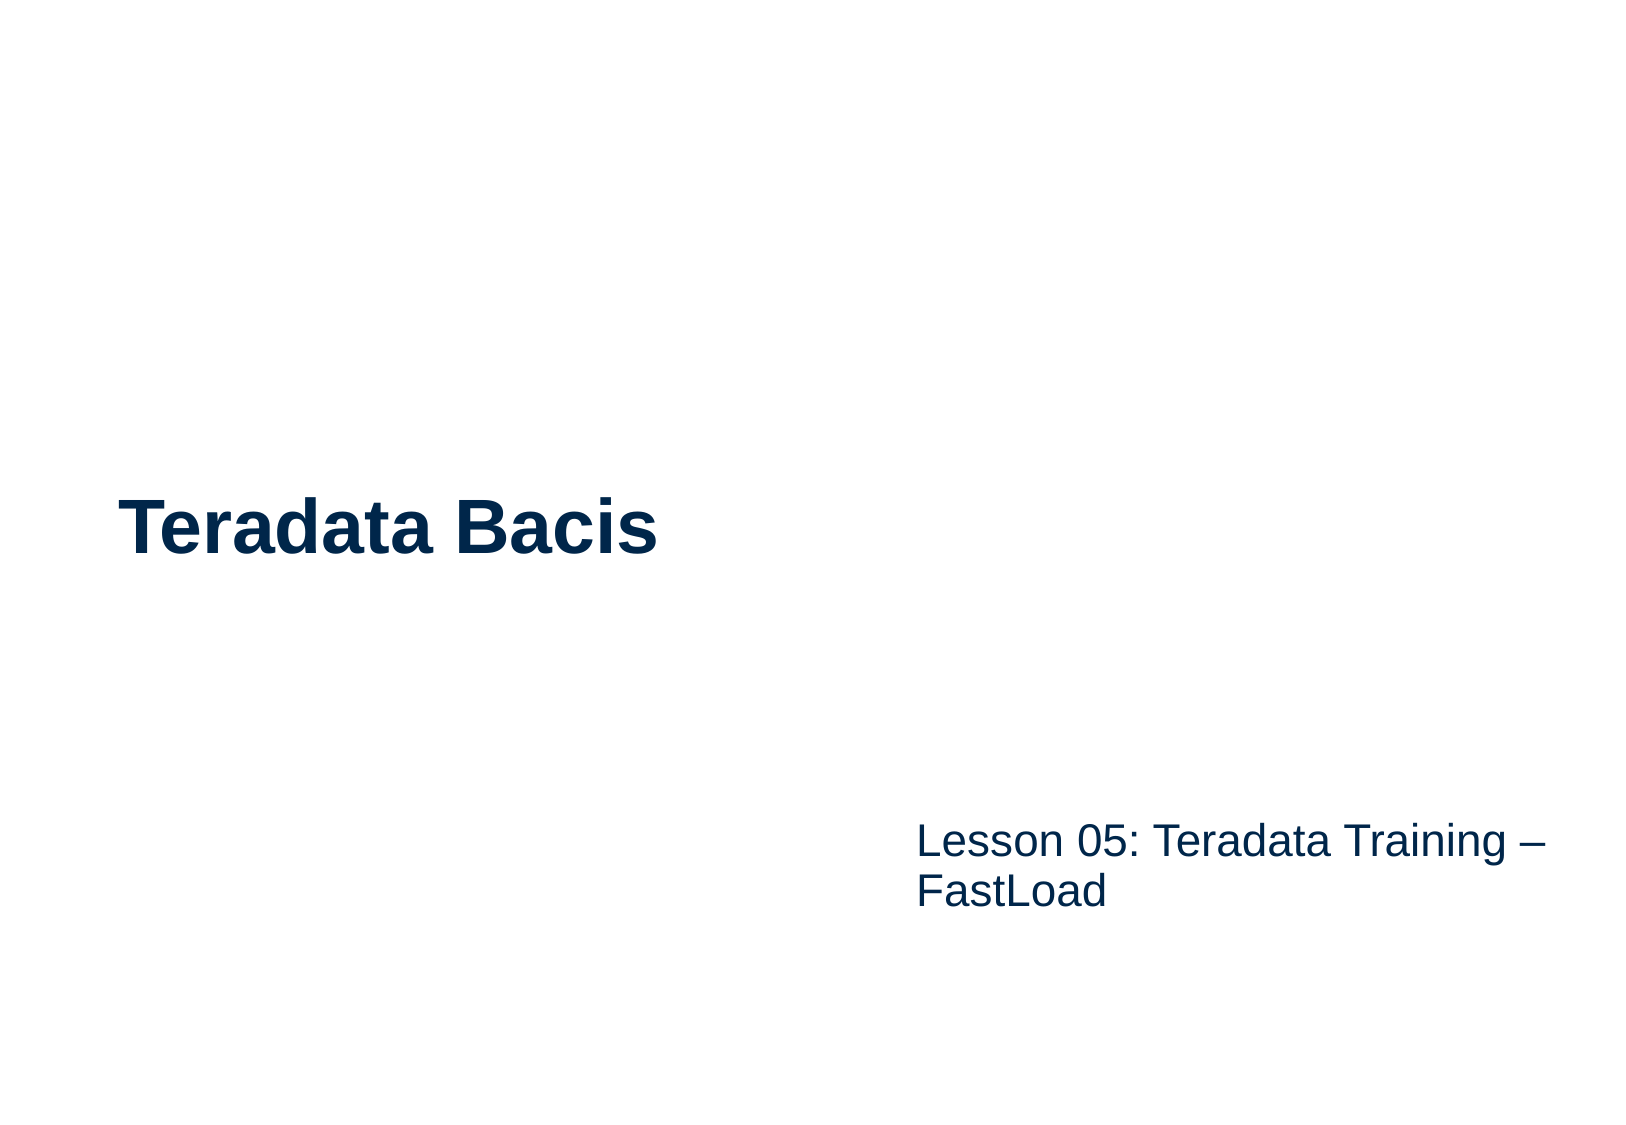

# Teradata Bacis
Lesson 05: Teradata Training – FastLoad